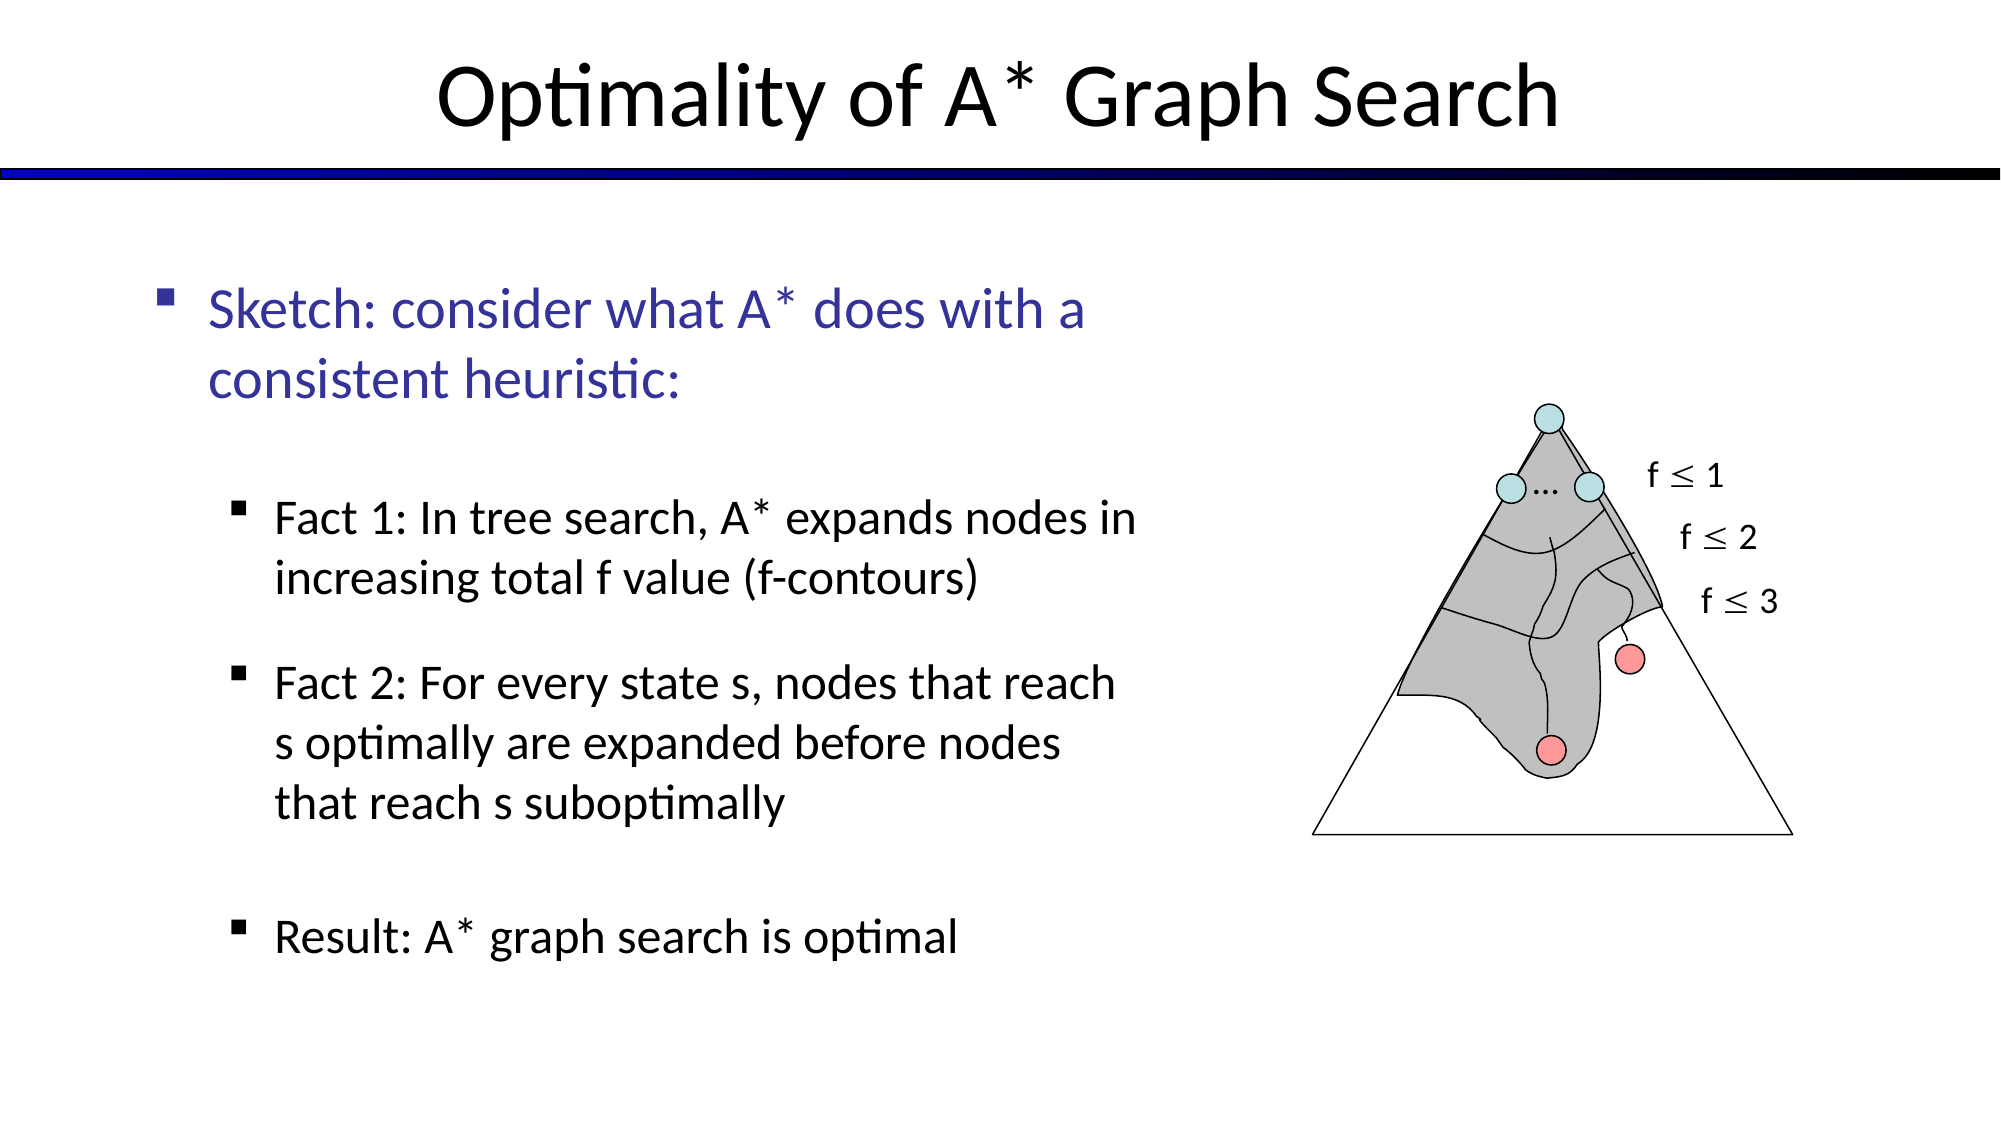

# Optimality of A* Graph Search
Sketch: consider what A* does with a consistent heuristic:

Fact 1: In tree search, A* expands nodes in increasing total f value (f-contours)
Fact 2: For every state s, nodes that reach s optimally are expanded before nodes that reach s suboptimally

Result: A* graph search is optimal

f ≤ 1
…

f ≤ 2

f ≤ 3